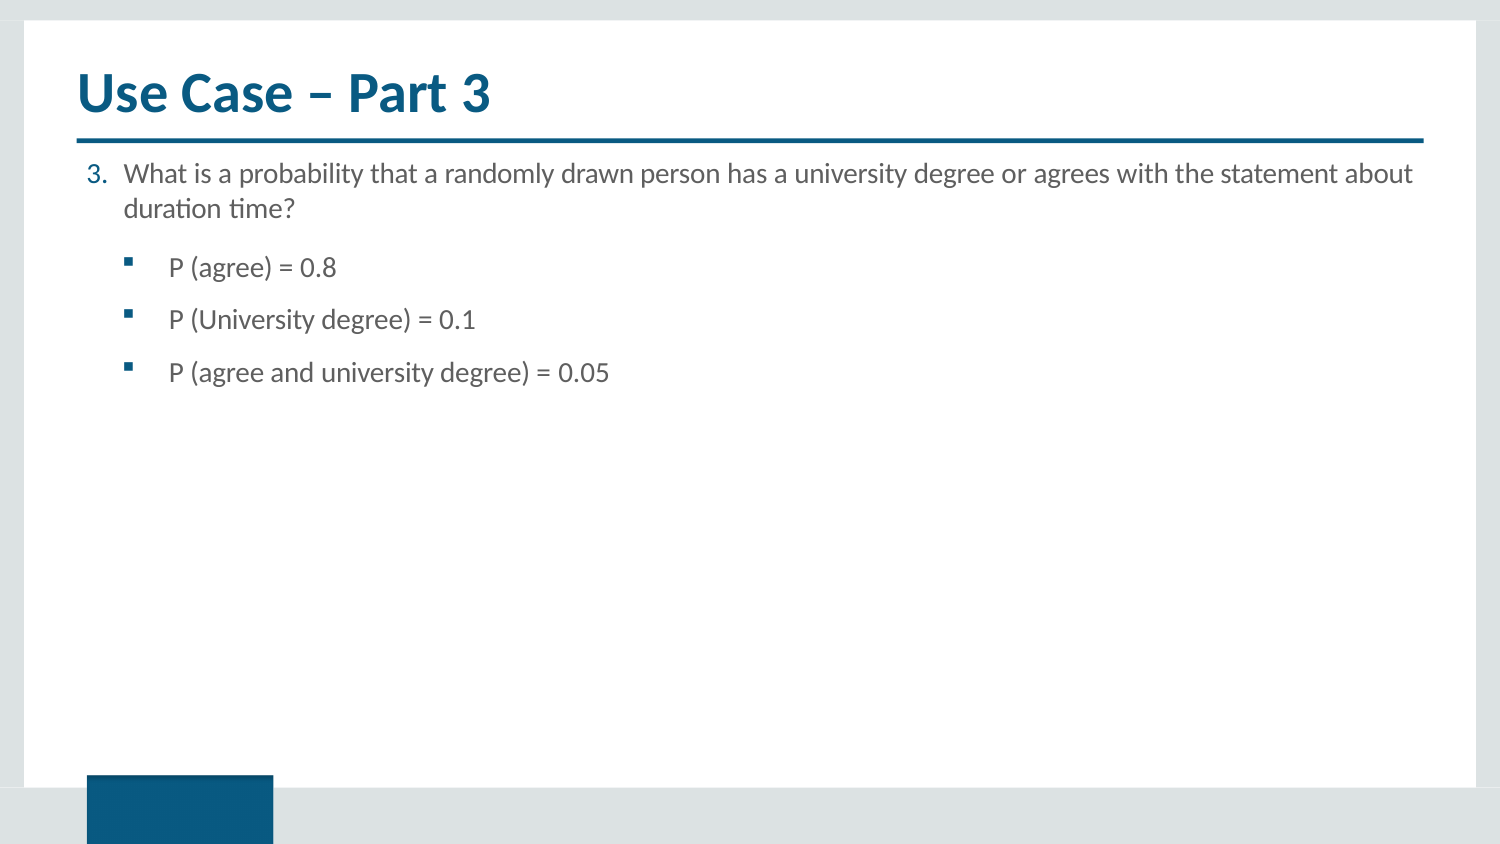

# Use Case – Part 3

What is a probability that a randomly drawn person has a university degree or agrees with the statement about  duration time?
P (agree) = 0.8
P (University degree) = 0.1
P (agree and university degree) = 0.05